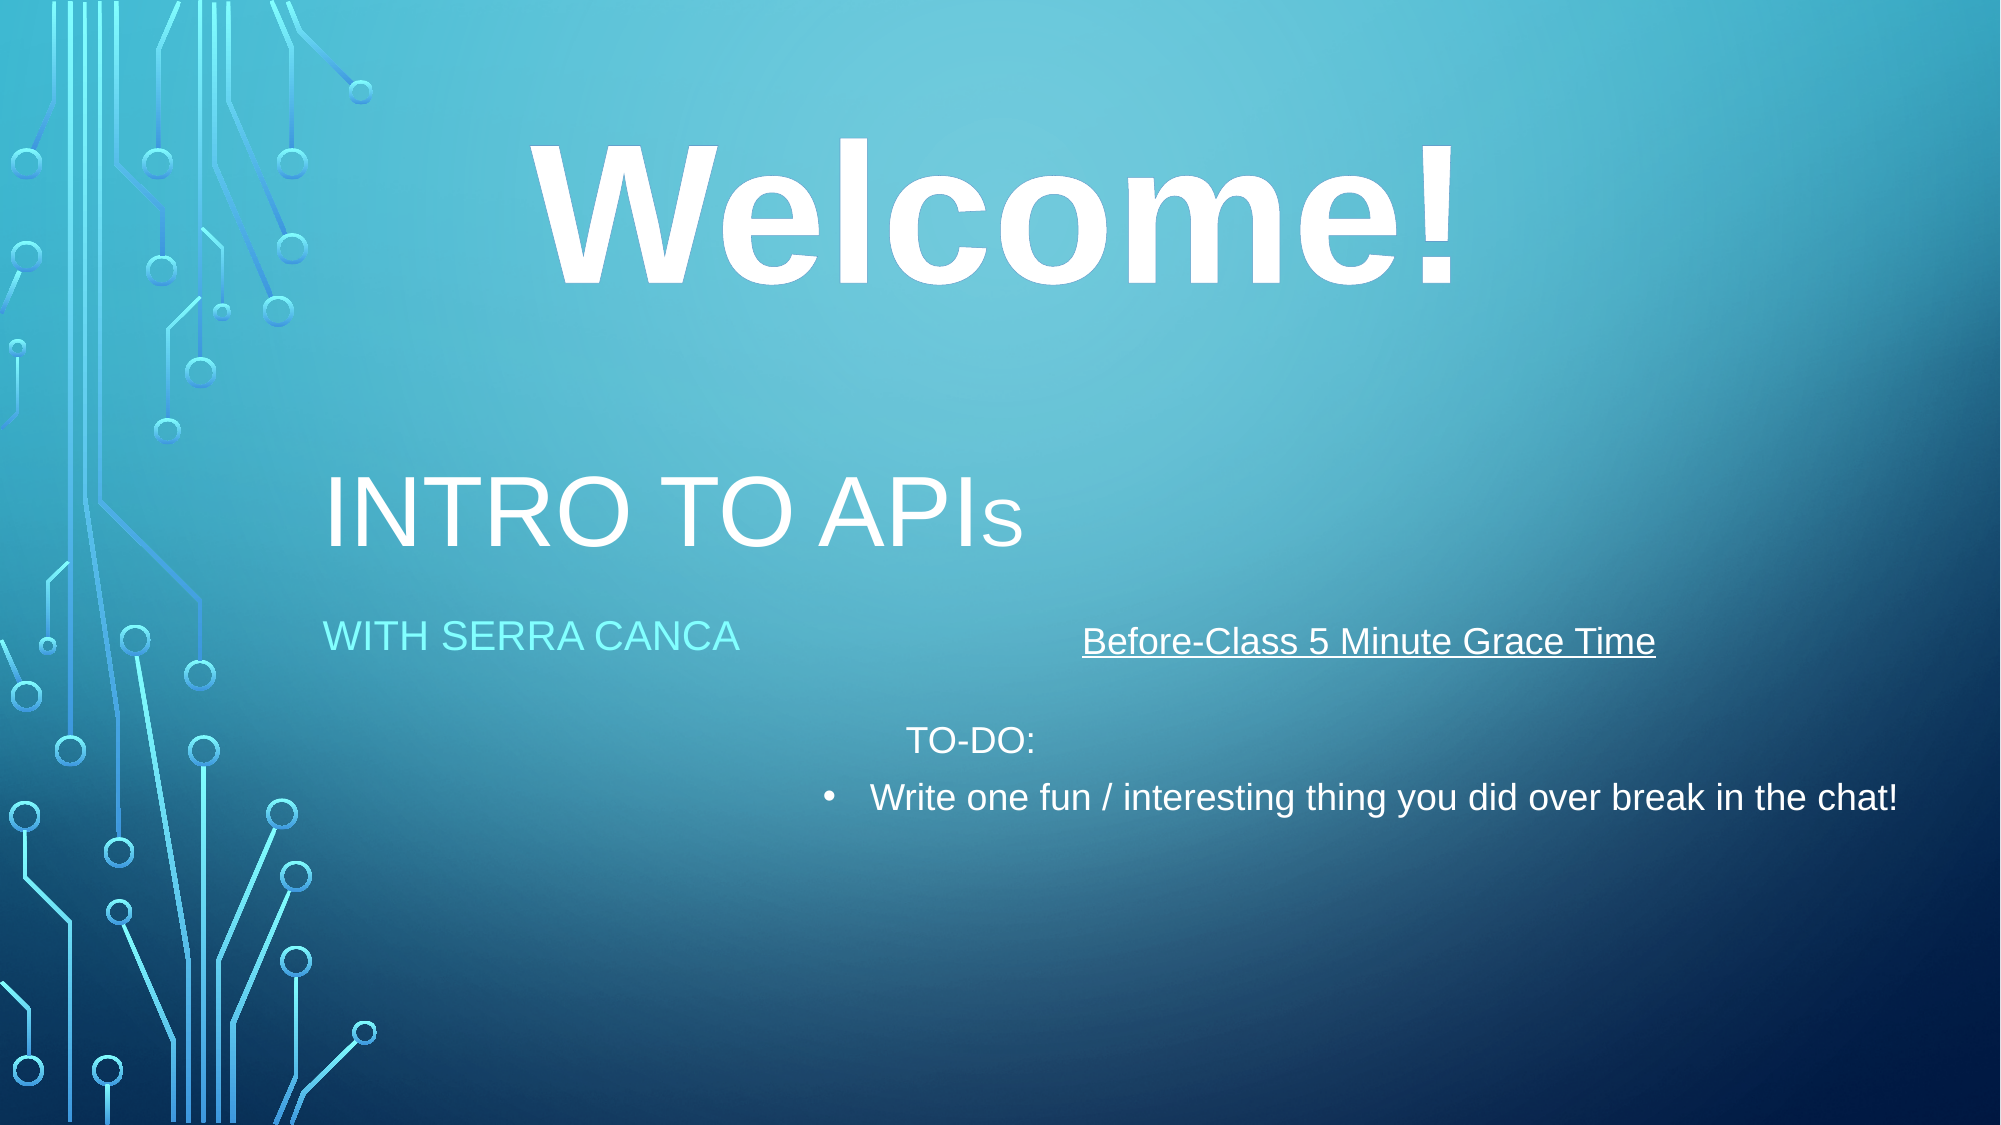

Welcome!
# Intro to apis
With Serra canca
Before-Class 5 Minute Grace Time
TO-DO:
Write one fun / interesting thing you did over break in the chat!